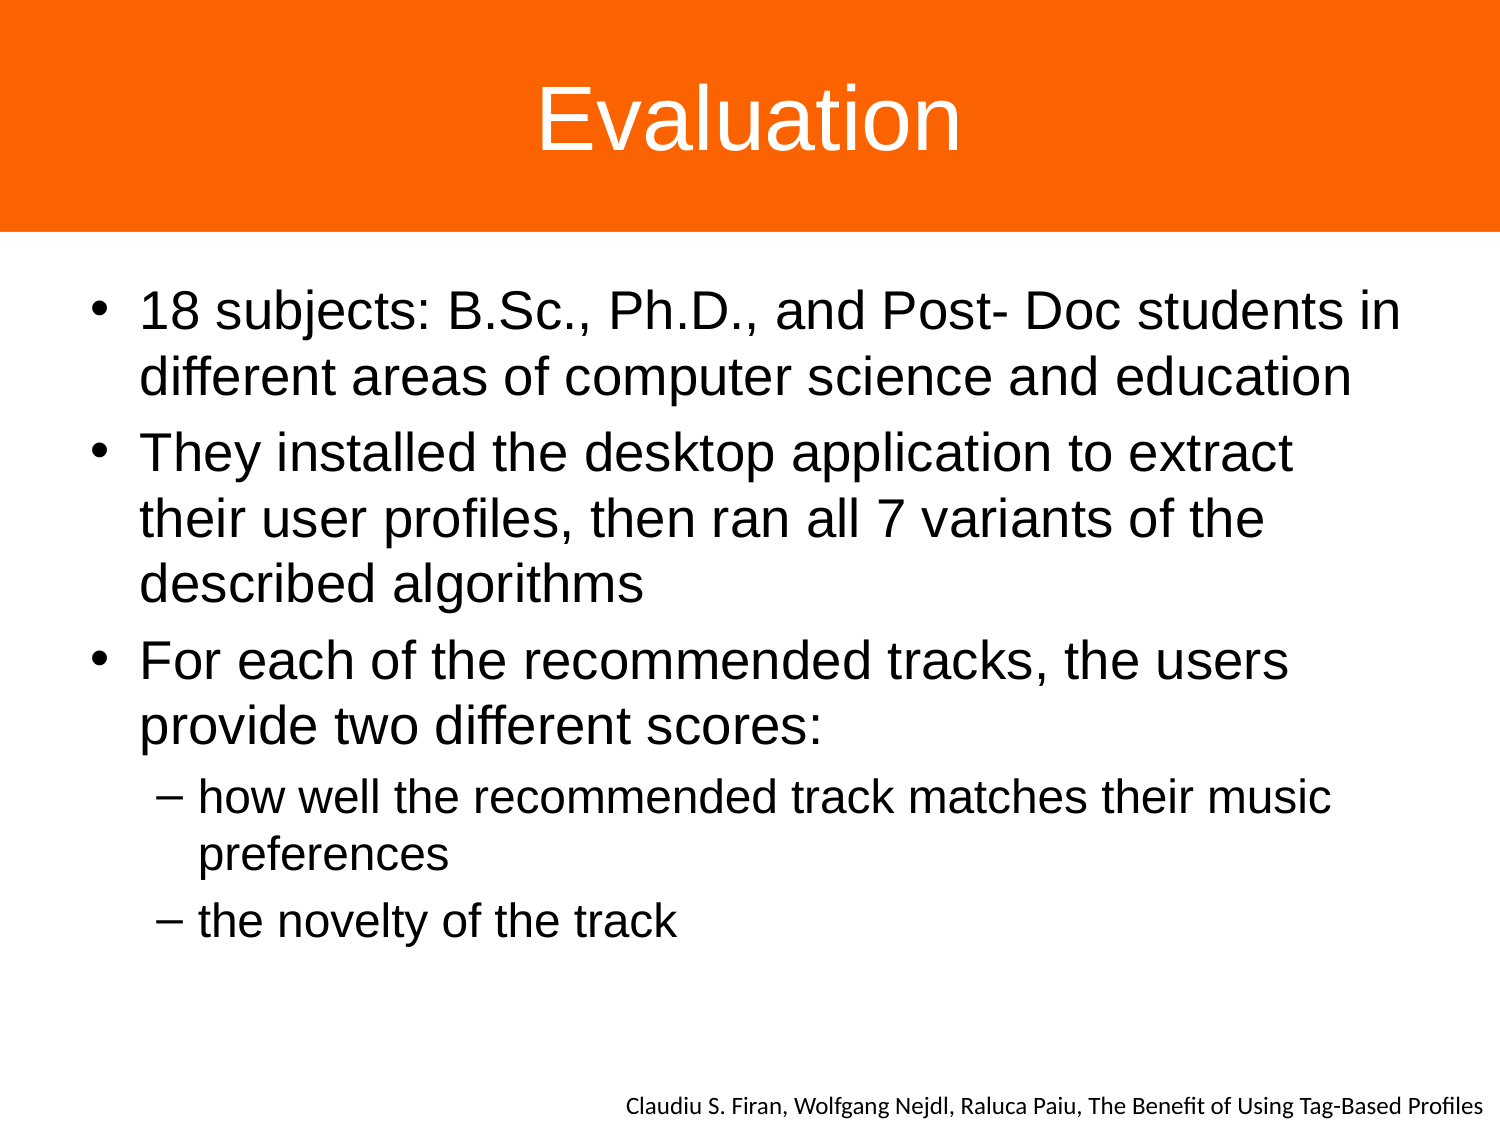

# Evaluation
18 subjects: B.Sc., Ph.D., and Post- Doc students in different areas of computer science and education
They installed the desktop application to extract their user profiles, then ran all 7 variants of the described algorithms
For each of the recommended tracks, the users provide two different scores:
how well the recommended track matches their music preferences
the novelty of the track

Claudiu S. Firan, Wolfgang Nejdl, Raluca Paiu, The Benefit of Using Tag-Based Profiles